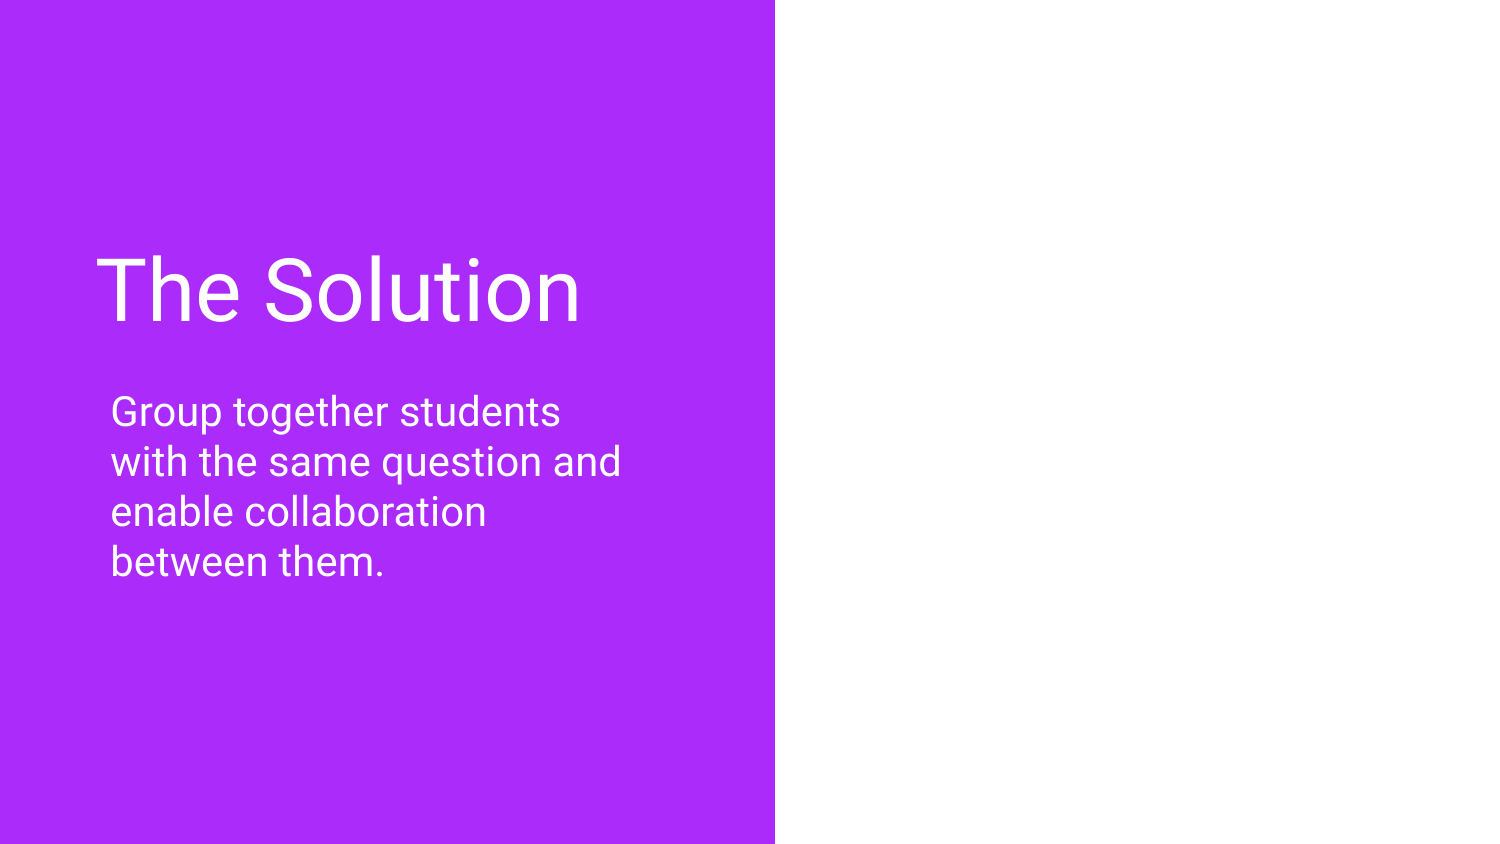

# The Solution
Group together students with the same question and enable collaboration between them.